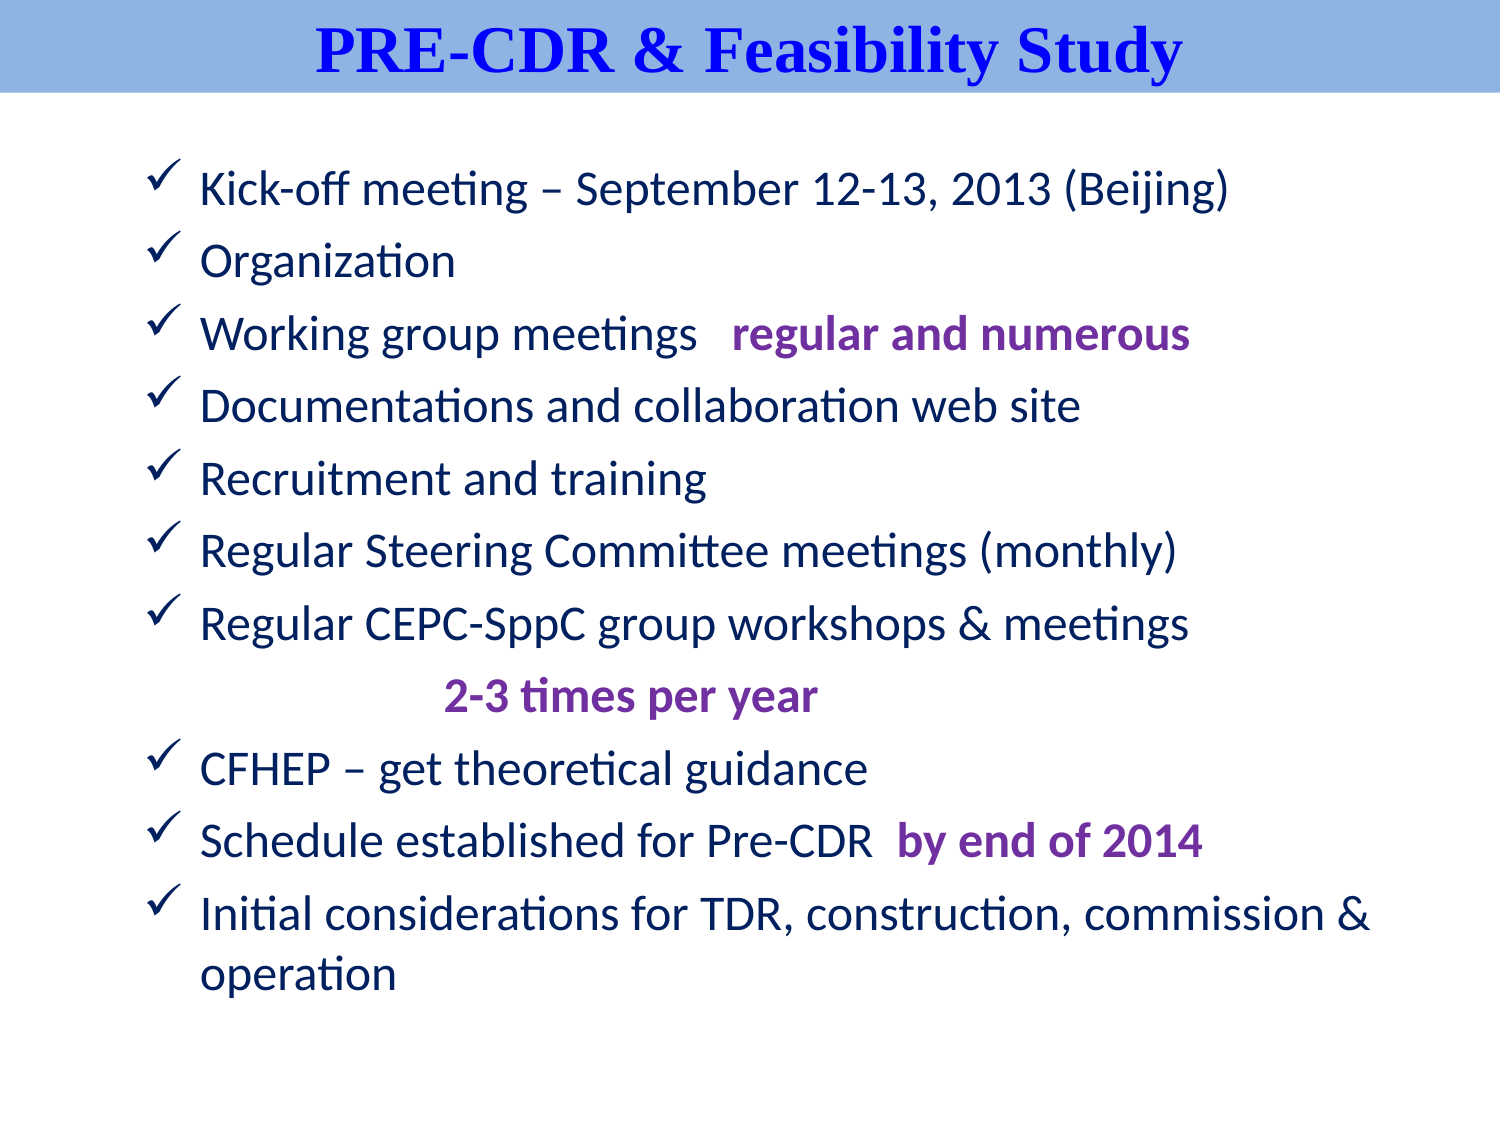

PRE-CDR & Feasibility Study
Kick-off meeting – September 12-13, 2013 (Beijing)
Organization
Working group meetings   regular and numerous
Documentations and collaboration web site
Recruitment and training
Regular Steering Committee meetings (monthly)
Regular CEPC-SppC group workshops & meetings
		2-3 times per year
CFHEP – get theoretical guidance
Schedule established for Pre-CDR  by end of 2014
Initial considerations for TDR, construction, commission & operation